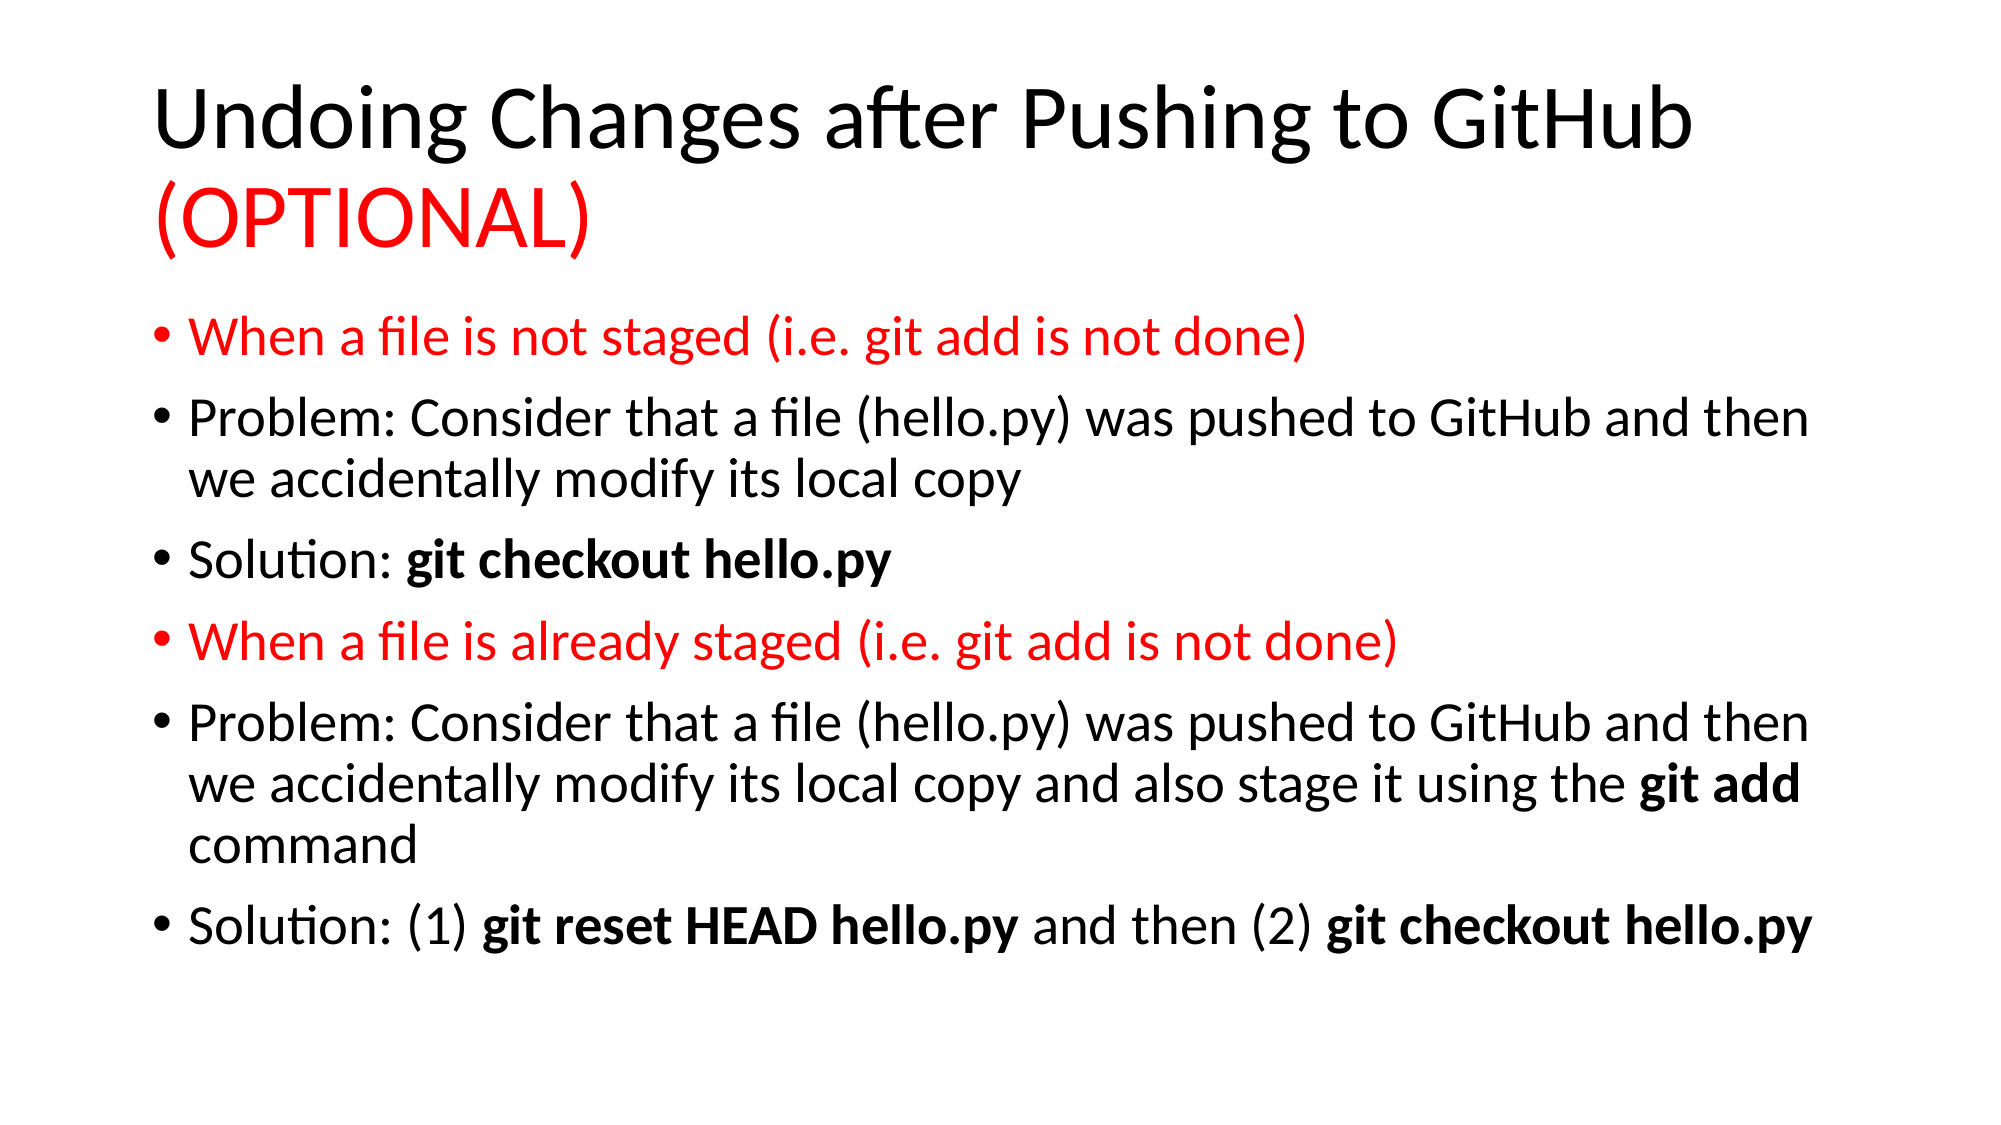

# Undoing Changes after Pushing to GitHub (OPTIONAL)
When a file is not staged (i.e. git add is not done)
Problem: Consider that a file (hello.py) was pushed to GitHub and then we accidentally modify its local copy
Solution: git checkout hello.py
When a file is already staged (i.e. git add is not done)
Problem: Consider that a file (hello.py) was pushed to GitHub and then we accidentally modify its local copy and also stage it using the git add command
Solution: (1) git reset HEAD hello.py and then (2) git checkout hello.py